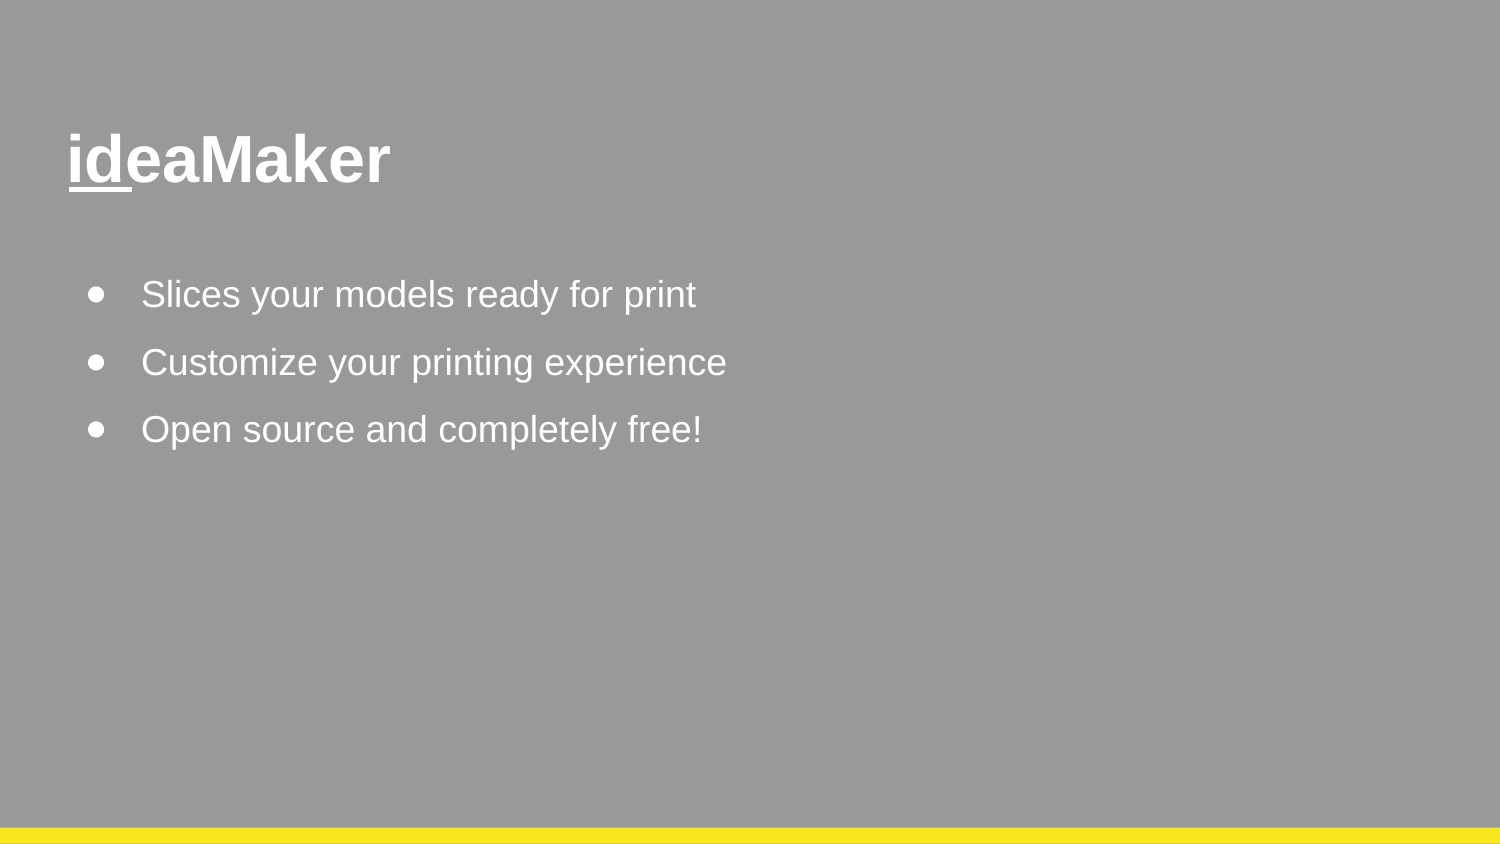

# ideaMaker
Slices your models ready for print
Customize your printing experience
Open source and completely free!